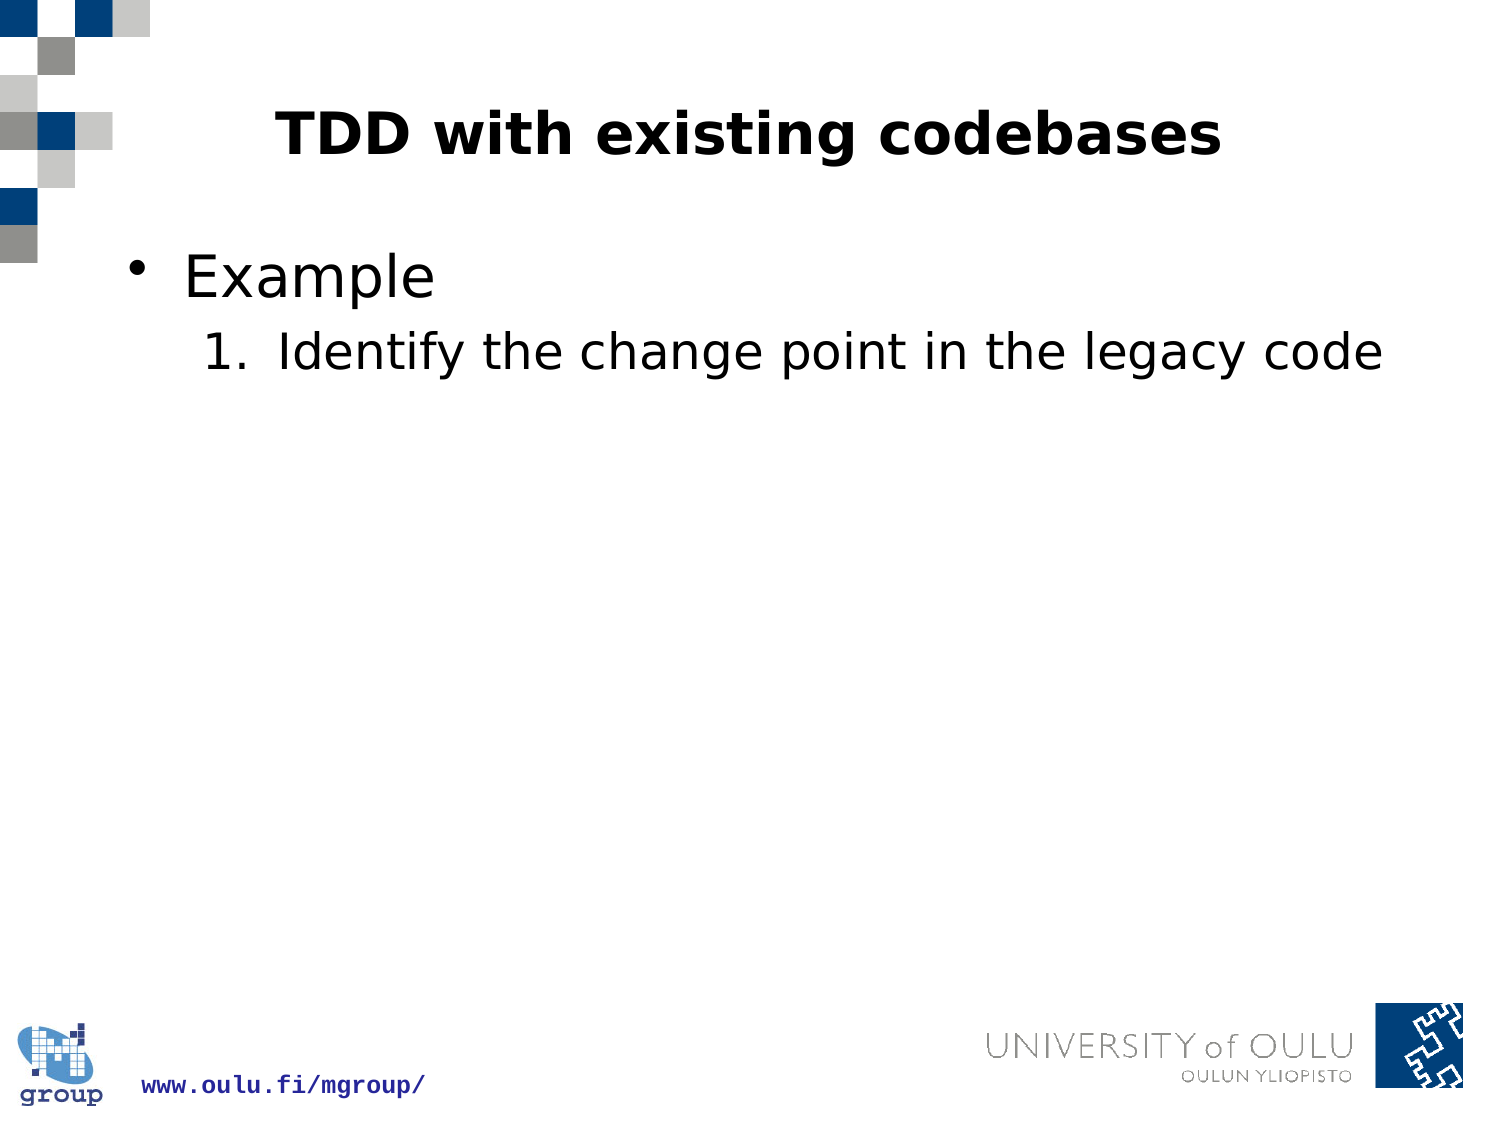

# TDD with existing codebases
Example
Identify the change point in the legacy code